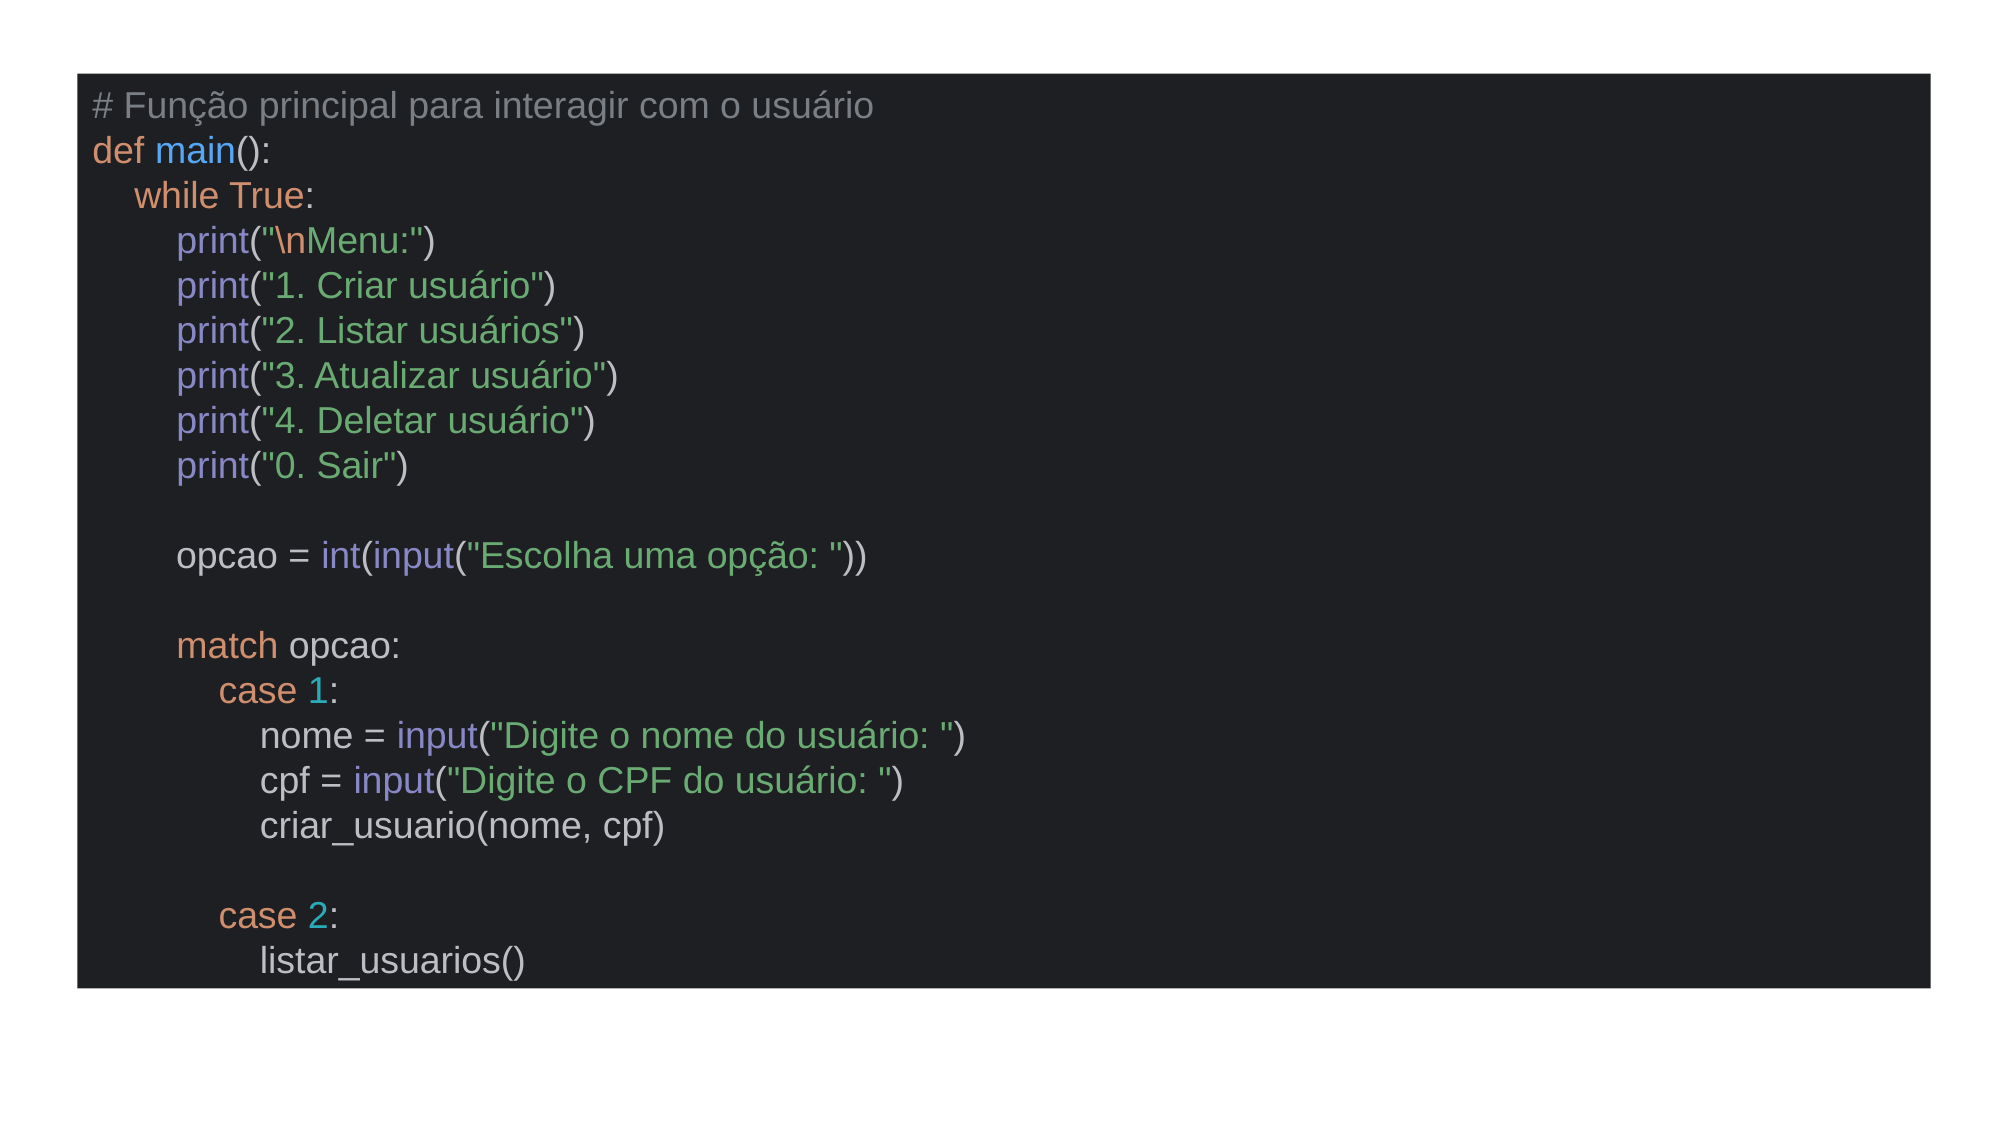

# Função principal para interagir com o usuário def main(): while True: print("\nMenu:") print("1. Criar usuário") print("2. Listar usuários") print("3. Atualizar usuário") print("4. Deletar usuário") print("0. Sair") opcao = int(input("Escolha uma opção: ")) match opcao: case 1: nome = input("Digite o nome do usuário: ") cpf = input("Digite o CPF do usuário: ") criar_usuario(nome, cpf) case 2: listar_usuarios()